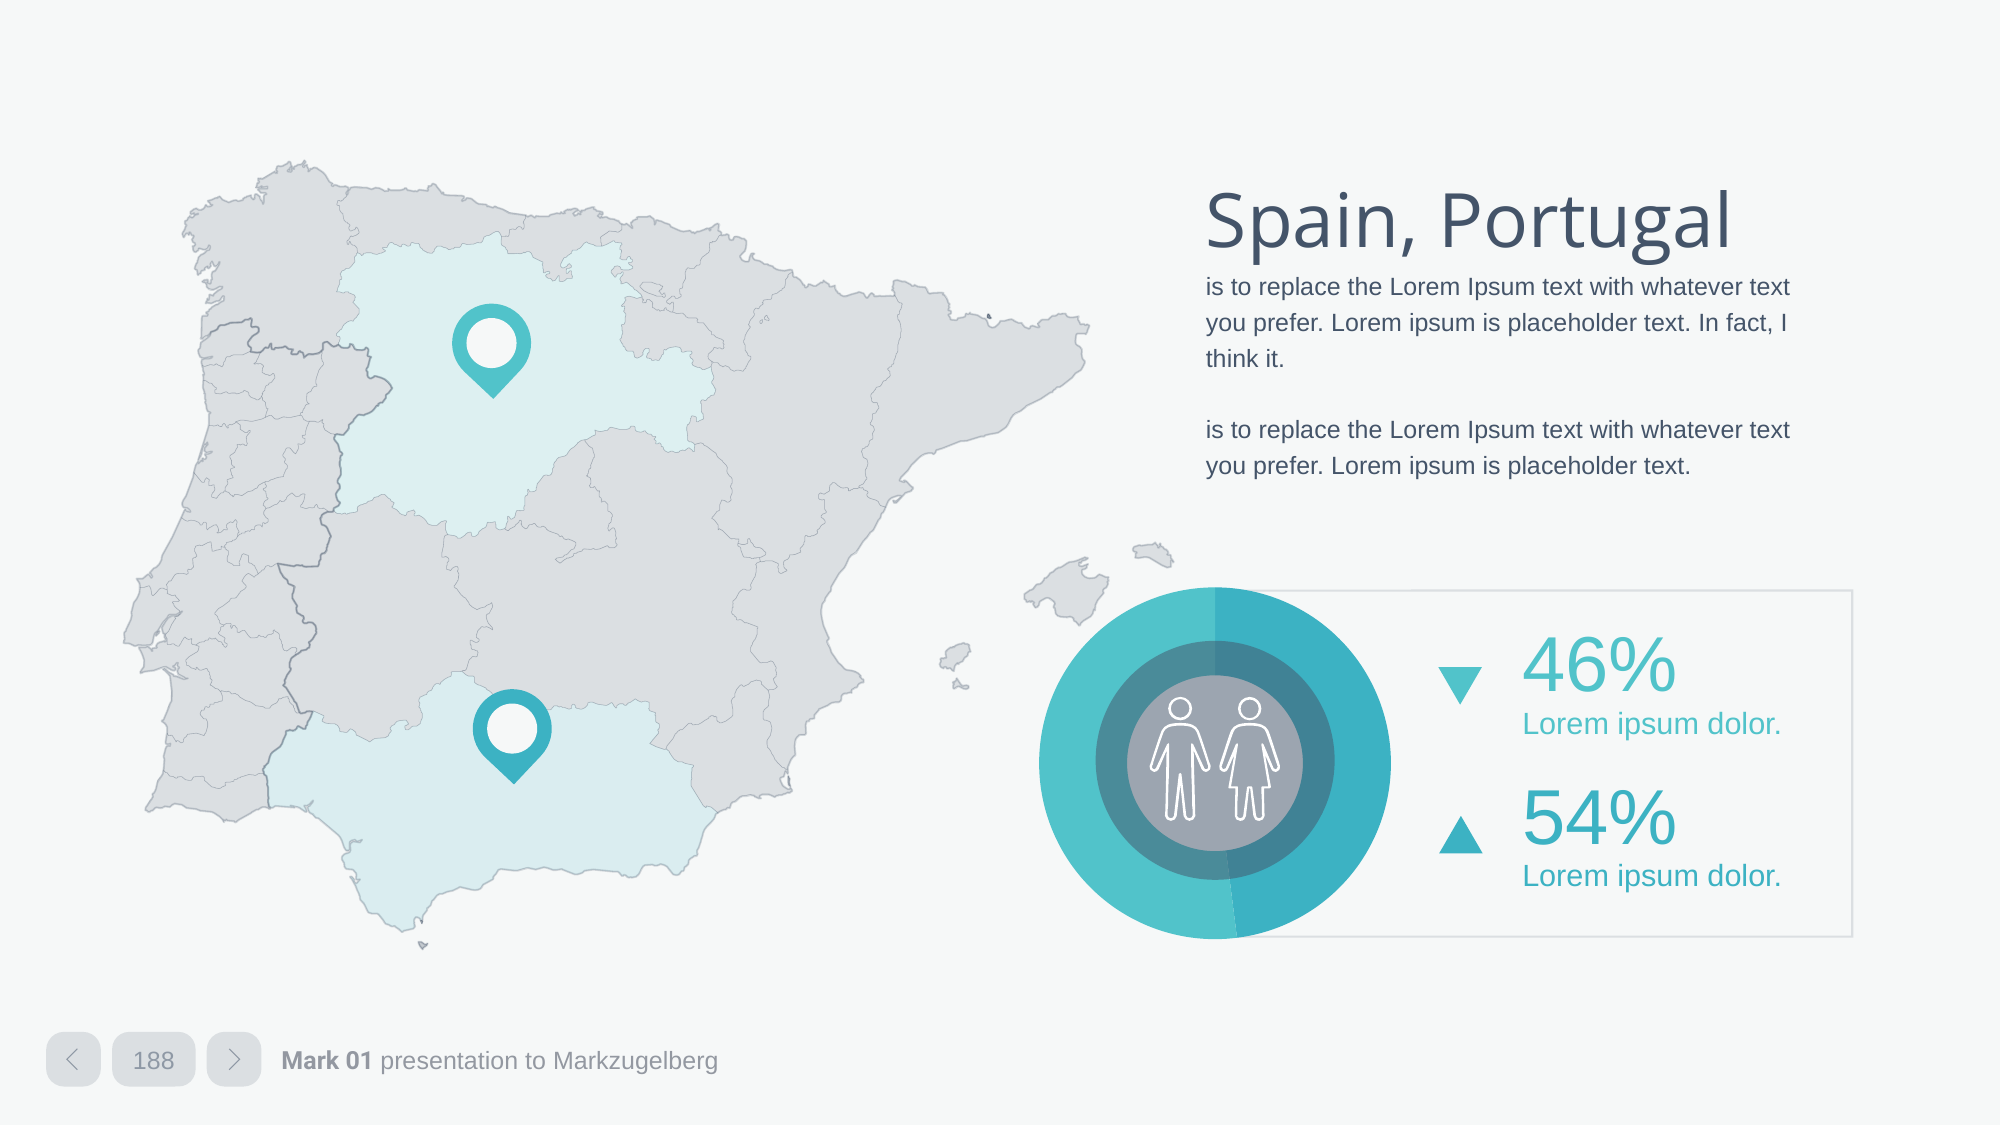

Spain, Portugal
is to replace the Lorem Ipsum text with whatever text you prefer. Lorem ipsum is placeholder text. In fact, I think it.

is to replace the Lorem Ipsum text with whatever text you prefer. Lorem ipsum is placeholder text.

### Chart

| Category | Продажи |
|---|---|
| Кв. 1 | 0.48 |
| Кв. 2 | 0.52 |

46%
Lorem ipsum dolor.

54%
Lorem ipsum dolor.